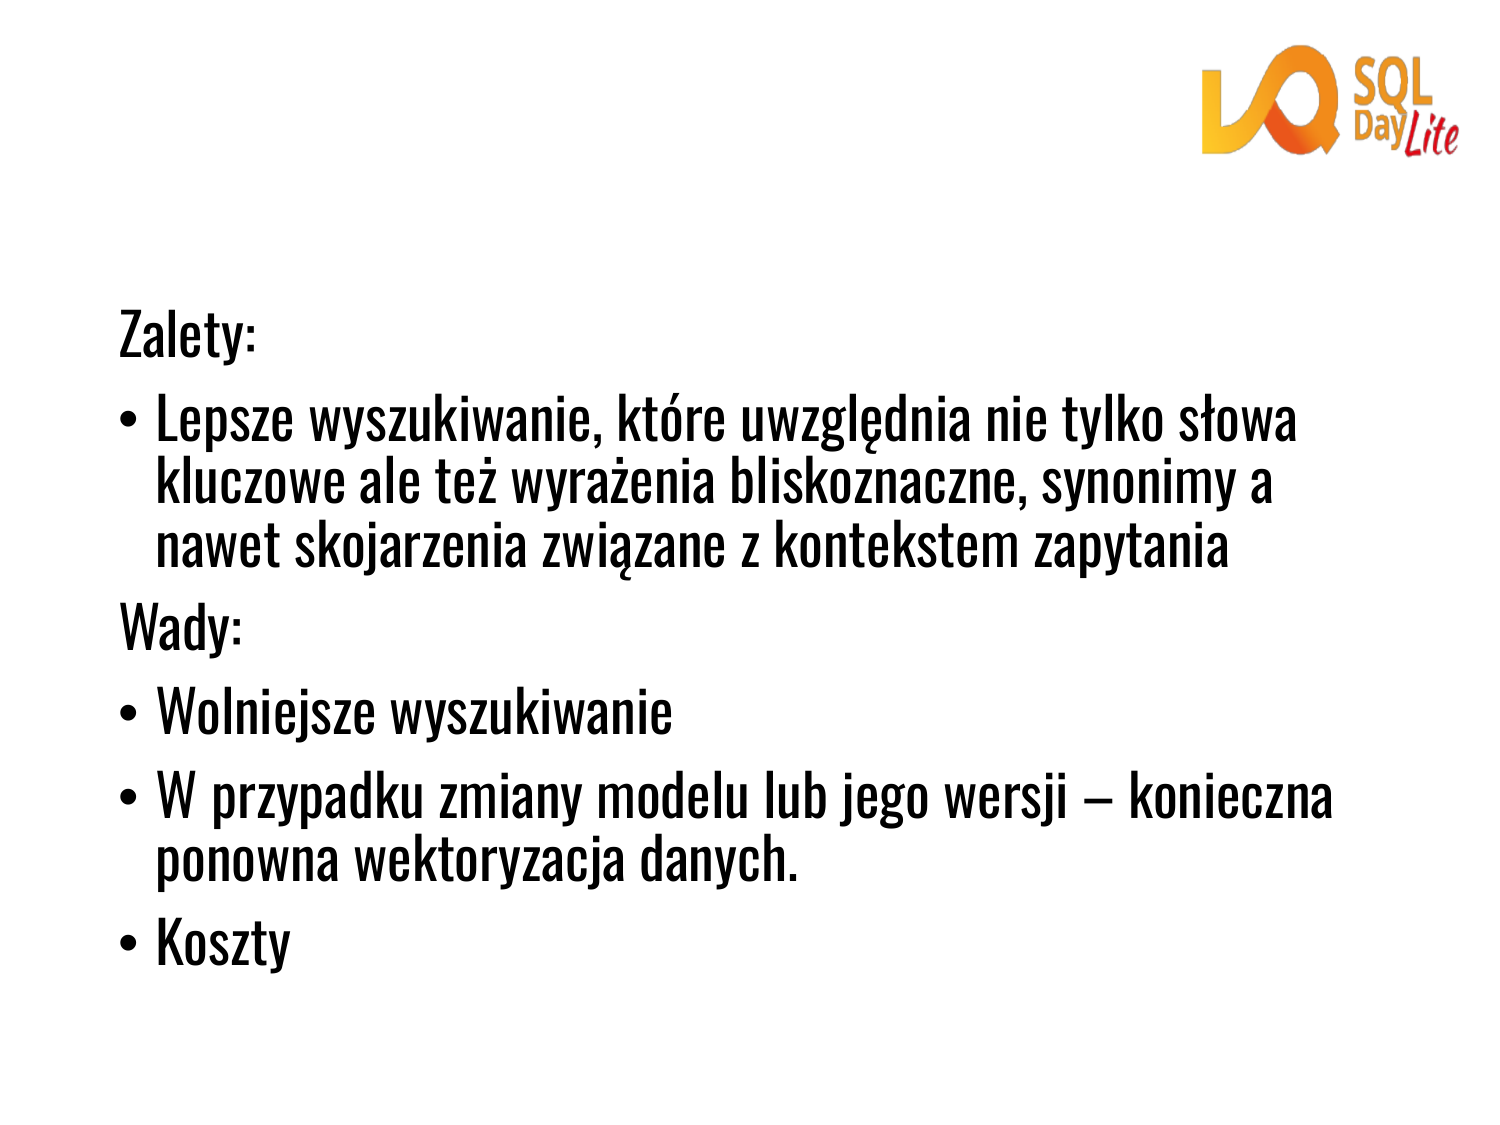

#
Zalety:
Lepsze wyszukiwanie, które uwzględnia nie tylko słowa kluczowe ale też wyrażenia bliskoznaczne, synonimy a nawet skojarzenia związane z kontekstem zapytania
Wady:
Wolniejsze wyszukiwanie
W przypadku zmiany modelu lub jego wersji – konieczna ponowna wektoryzacja danych.
Koszty